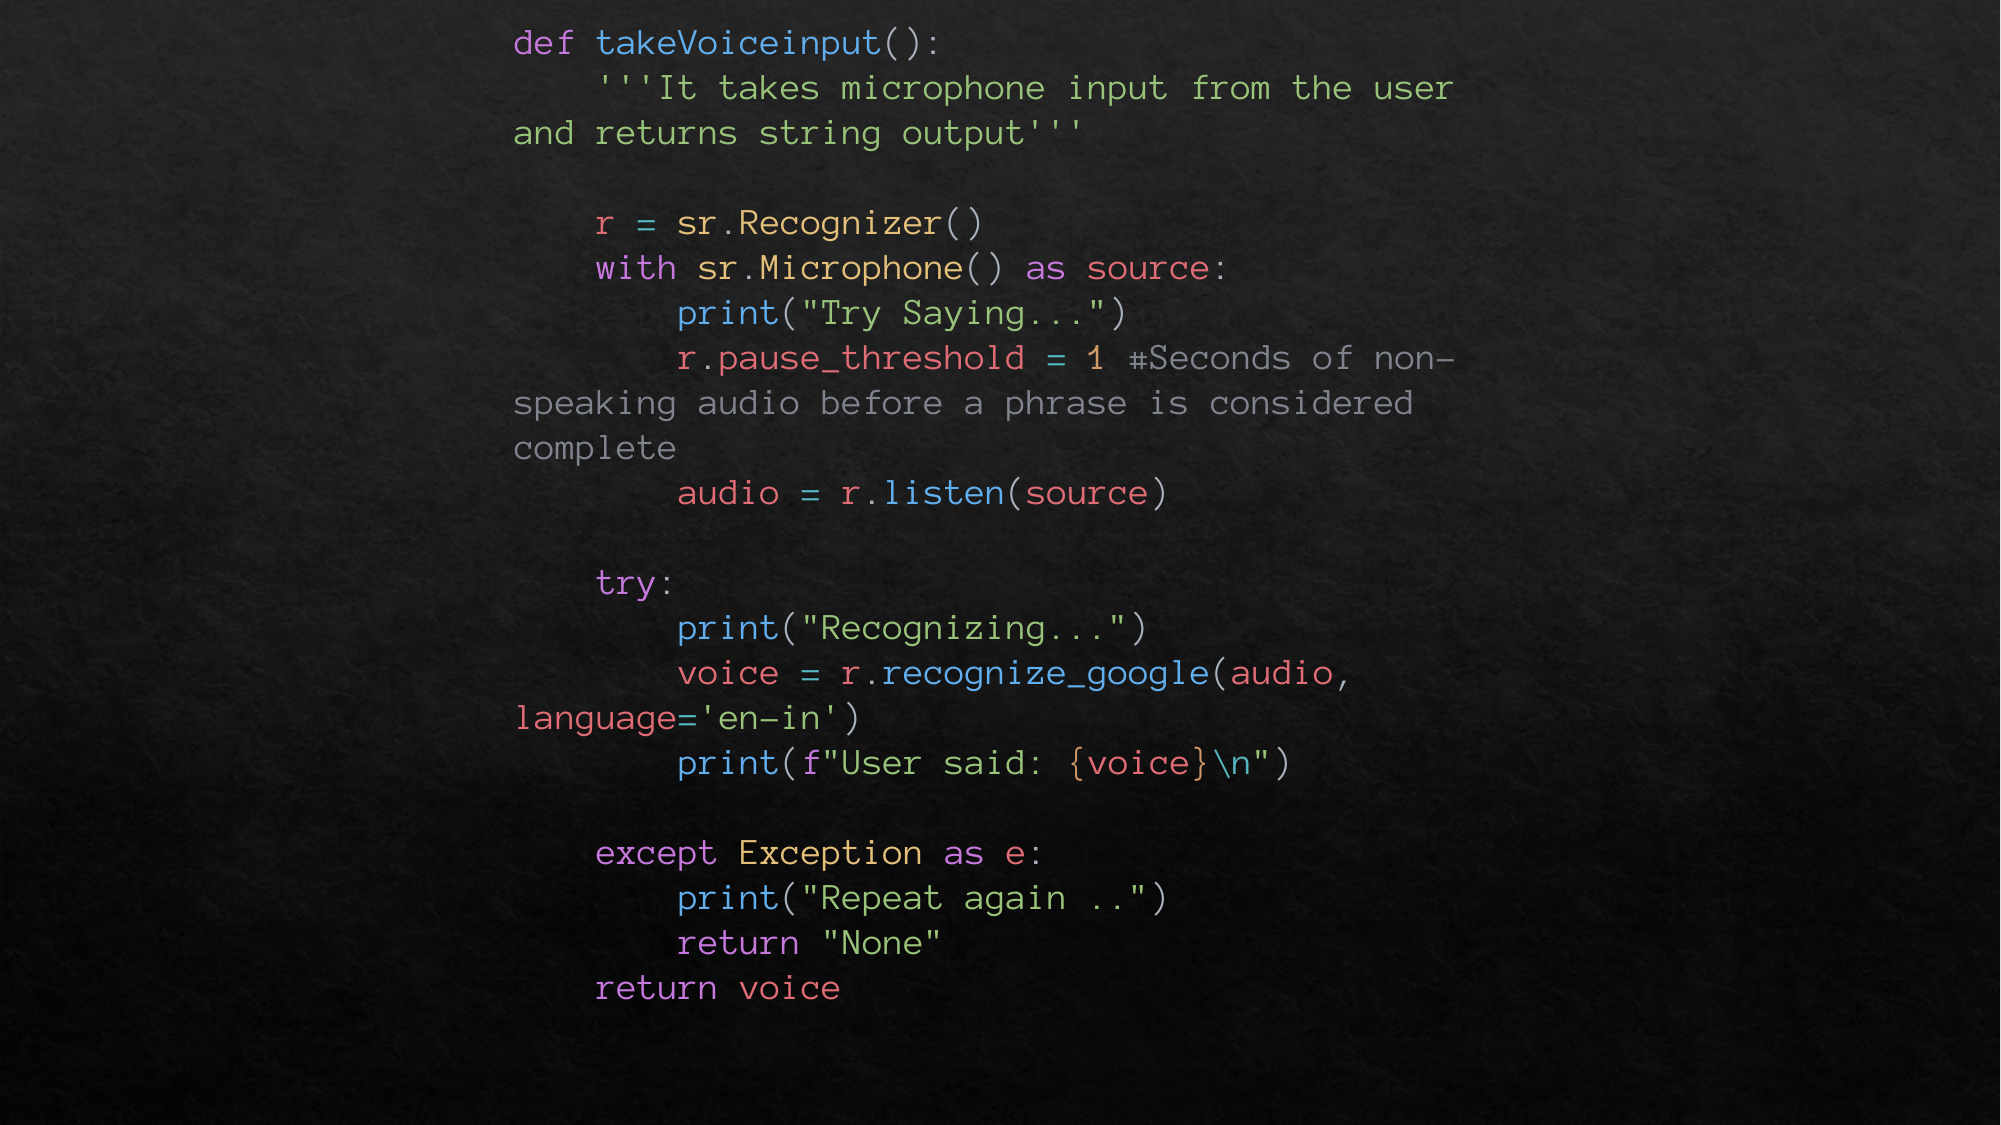

def takeVoiceinput():
    '''It takes microphone input from the user and returns string output'''
    r = sr.Recognizer()
    with sr.Microphone() as source:
        print("Try Saying...")
        r.pause_threshold = 1 #Seconds of non-speaking audio before a phrase is considered complete
        audio = r.listen(source)
    try:
        print("Recognizing...")
        voice = r.recognize_google(audio, language='en-in')
        print(f"User said: {voice}\n")
    except Exception as e:
        print("Repeat again ..")
        return "None"
    return voice